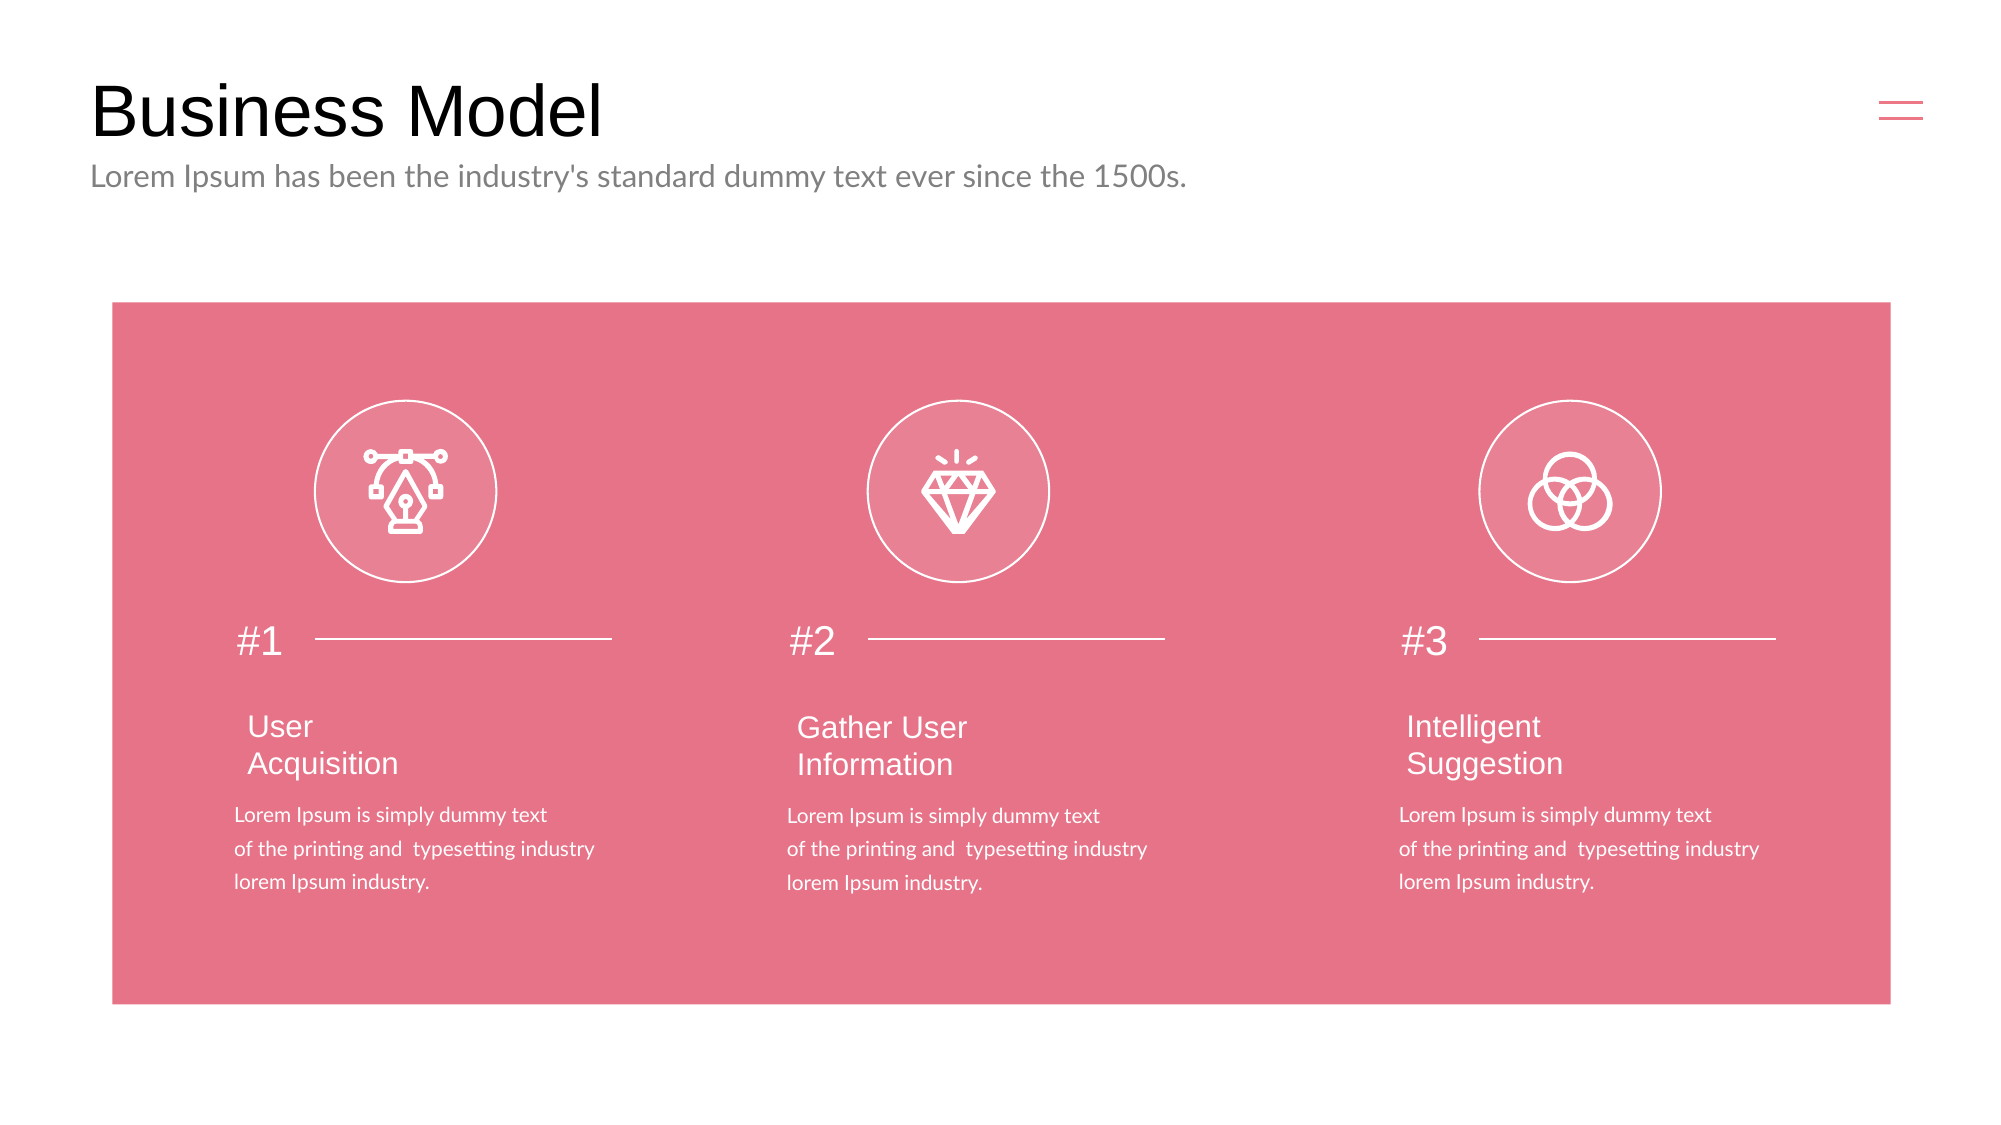

# Business Model
Lorem Ipsum has been the industry's standard dummy text ever since the 1500s.

#1
#2
#3
User
Acquisition
Intelligent
Suggestion
Gather User
Information
Lorem Ipsum is simply dummy text
of the printing and  typesetting industry lorem Ipsum industry.
Lorem Ipsum is simply dummy text
of the printing and  typesetting industry lorem Ipsum industry.
Lorem Ipsum is simply dummy text
of the printing and  typesetting industry lorem Ipsum industry.